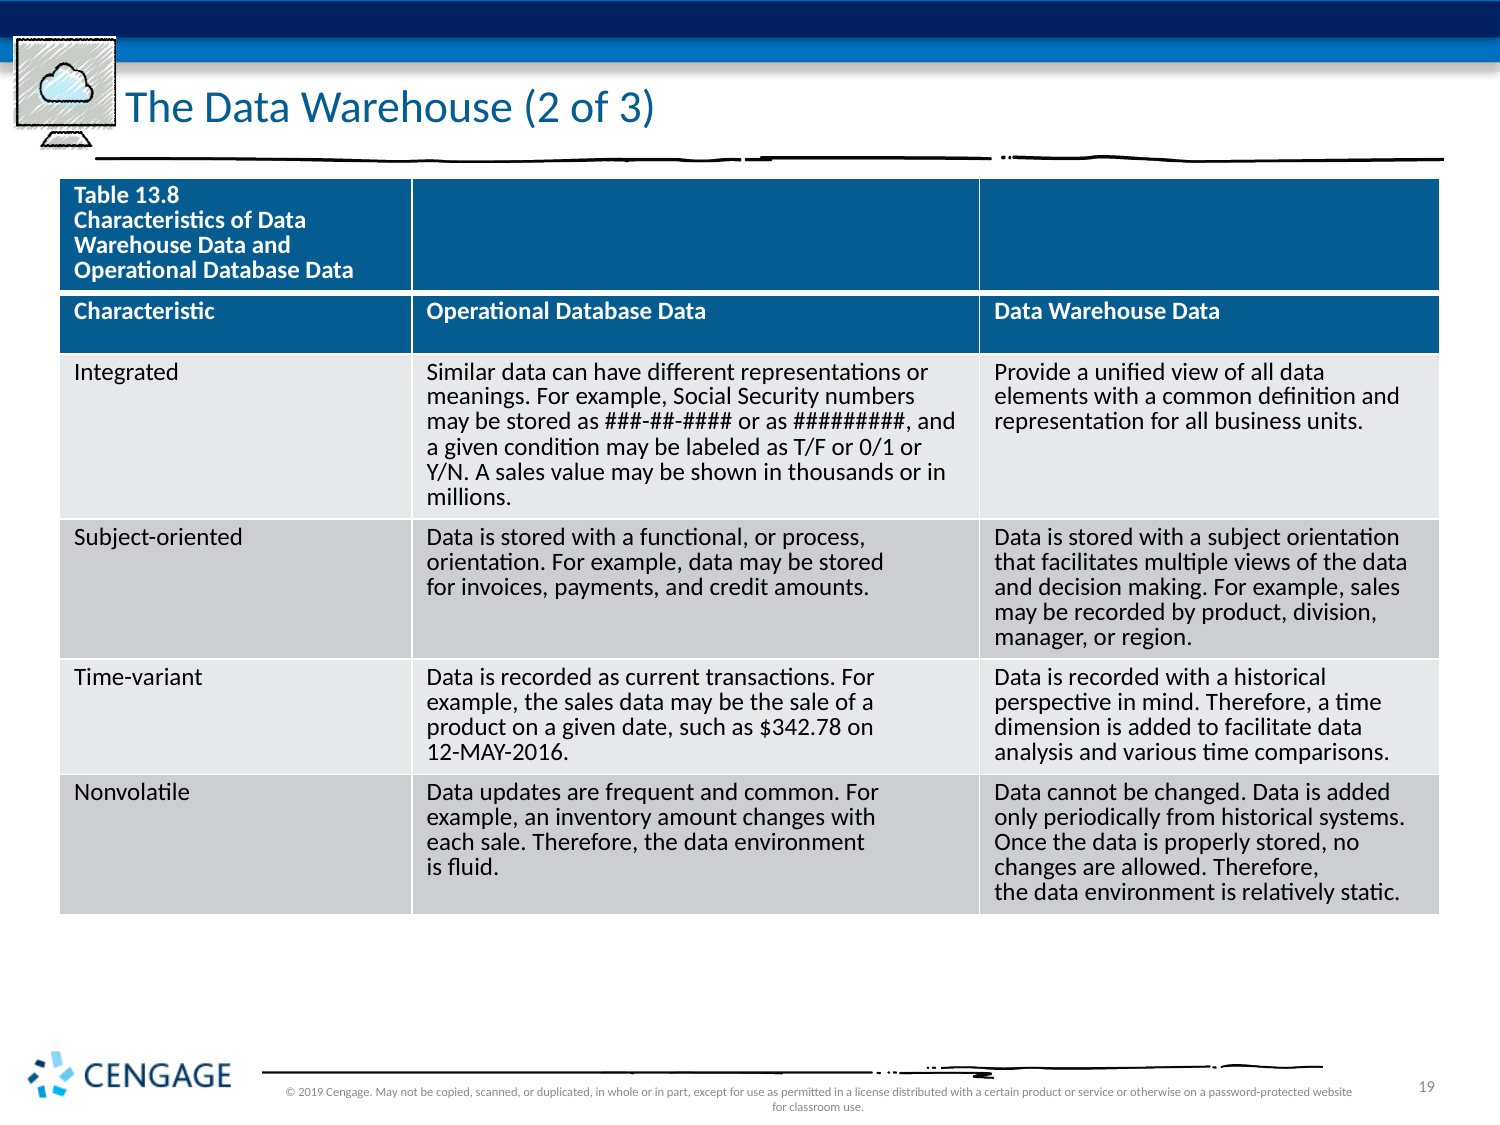

# The Data Warehouse (2 of 3)
| Table 13.8 Characteristics of Data Warehouse Data and Operational Database Data |  |  |
| --- | --- | --- |
| Characteristic | Operational Database Data | Data Warehouse Data |
| Integrated | Similar data can have different representations or meanings. For example, Social Security numbers may be stored as ###-##-#### or as #########, and a given condition may be labeled as T/F or 0/1 or Y/N. A sales value may be shown in thousands or in millions. | Provide a unified view of all data elements with a common definition and representation for all business units. |
| Subject-oriented | Data is stored with a functional, or process, orientation. For example, data may be stored for invoices, payments, and credit amounts. | Data is stored with a subject orientation that facilitates multiple views of the data and decision making. For example, sales may be recorded by product, division, manager, or region. |
| Time-variant | Data is recorded as current transactions. For example, the sales data may be the sale of a product on a given date, such as $342.78 on 12-MAY-2016. | Data is recorded with a historical perspective in mind. Therefore, a time dimension is added to facilitate data analysis and various time comparisons. |
| Nonvolatile | Data updates are frequent and common. For example, an inventory amount changes with each sale. Therefore, the data environment is fluid. | Data cannot be changed. Data is added only periodically from historical systems. Once the data is properly stored, no changes are allowed. Therefore, the data environment is relatively static. |
© 2019 Cengage. May not be copied, scanned, or duplicated, in whole or in part, except for use as permitted in a license distributed with a certain product or service or otherwise on a password-protected website for classroom use.